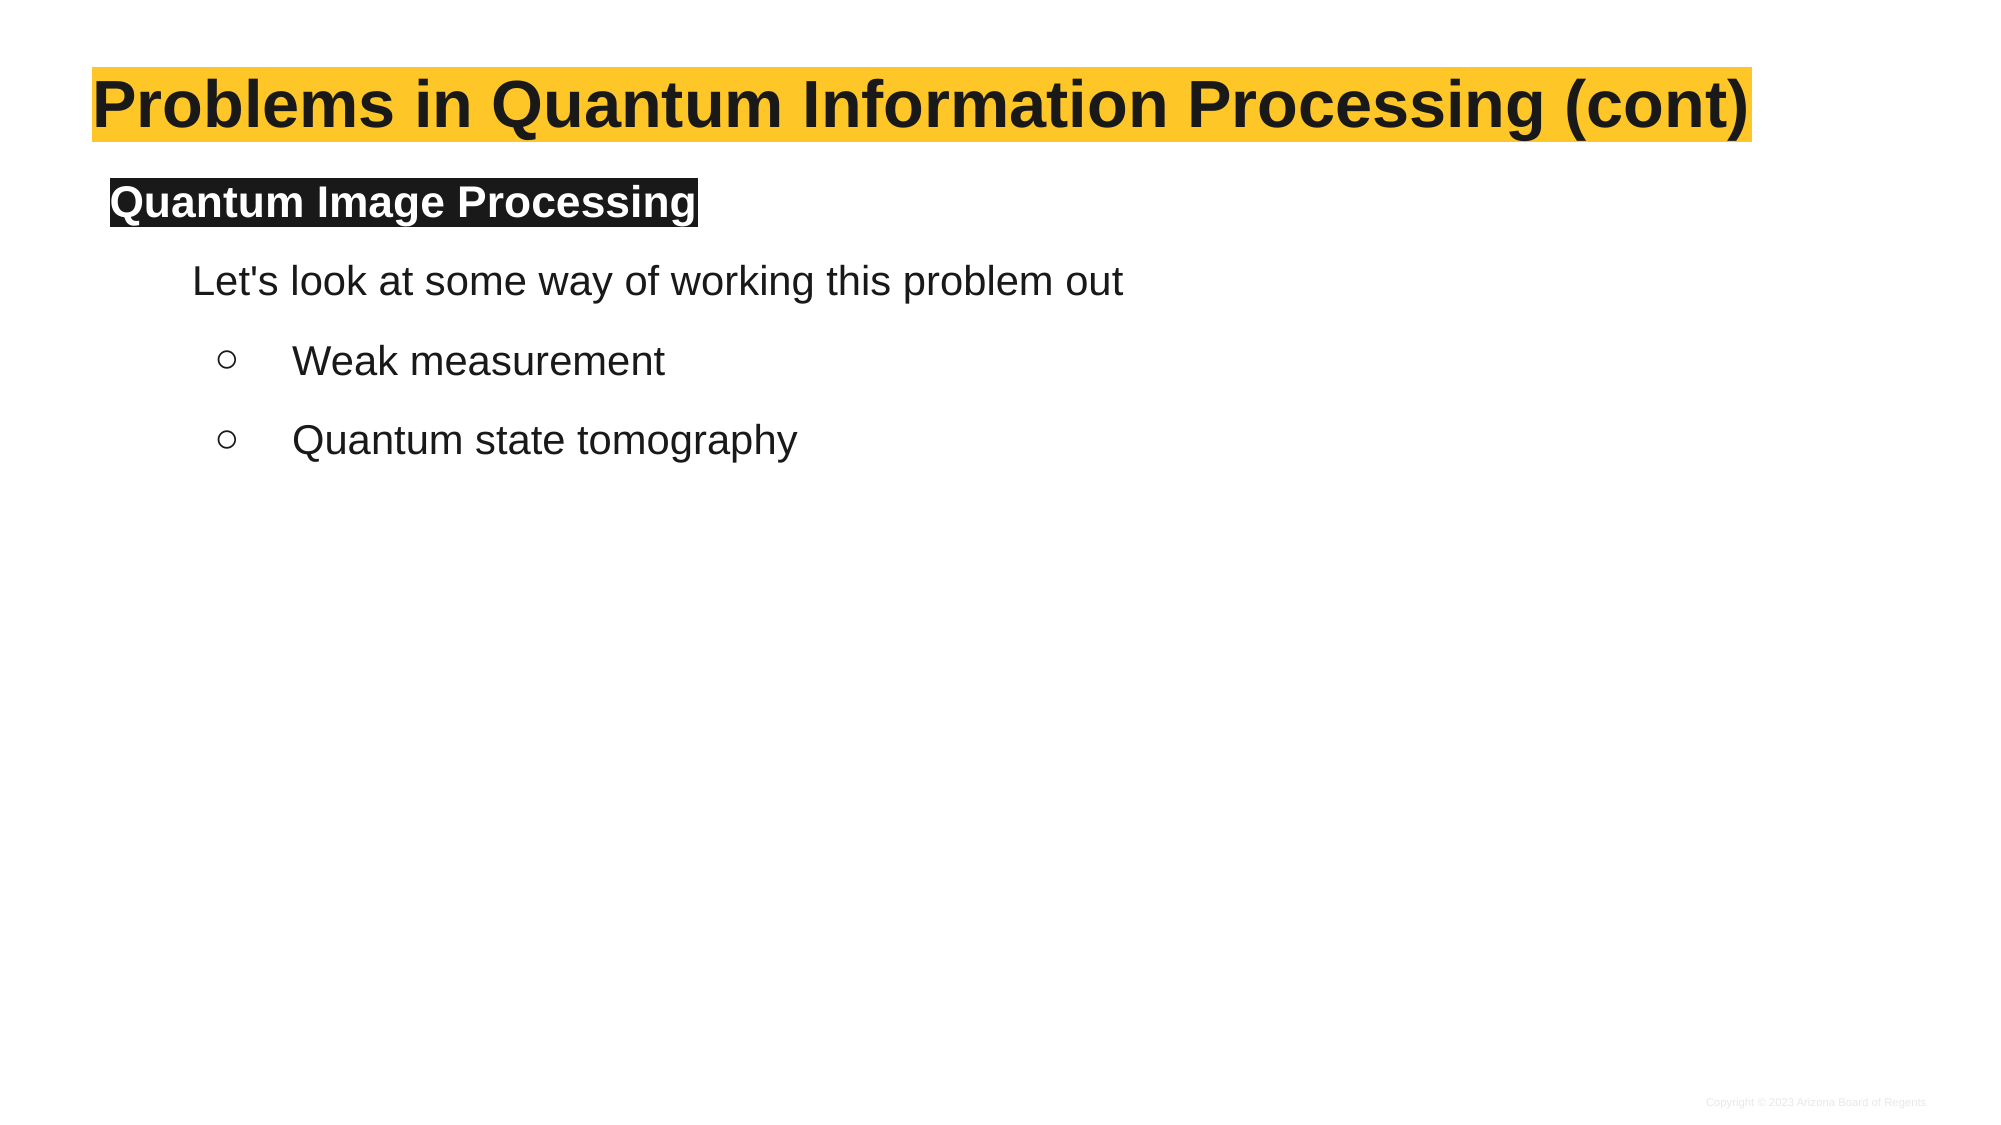

# Problems in Quantum Information Processing (cont)
Quantum Image Processing
Let's look at some way of working this problem out
Weak measurement
Quantum state tomography